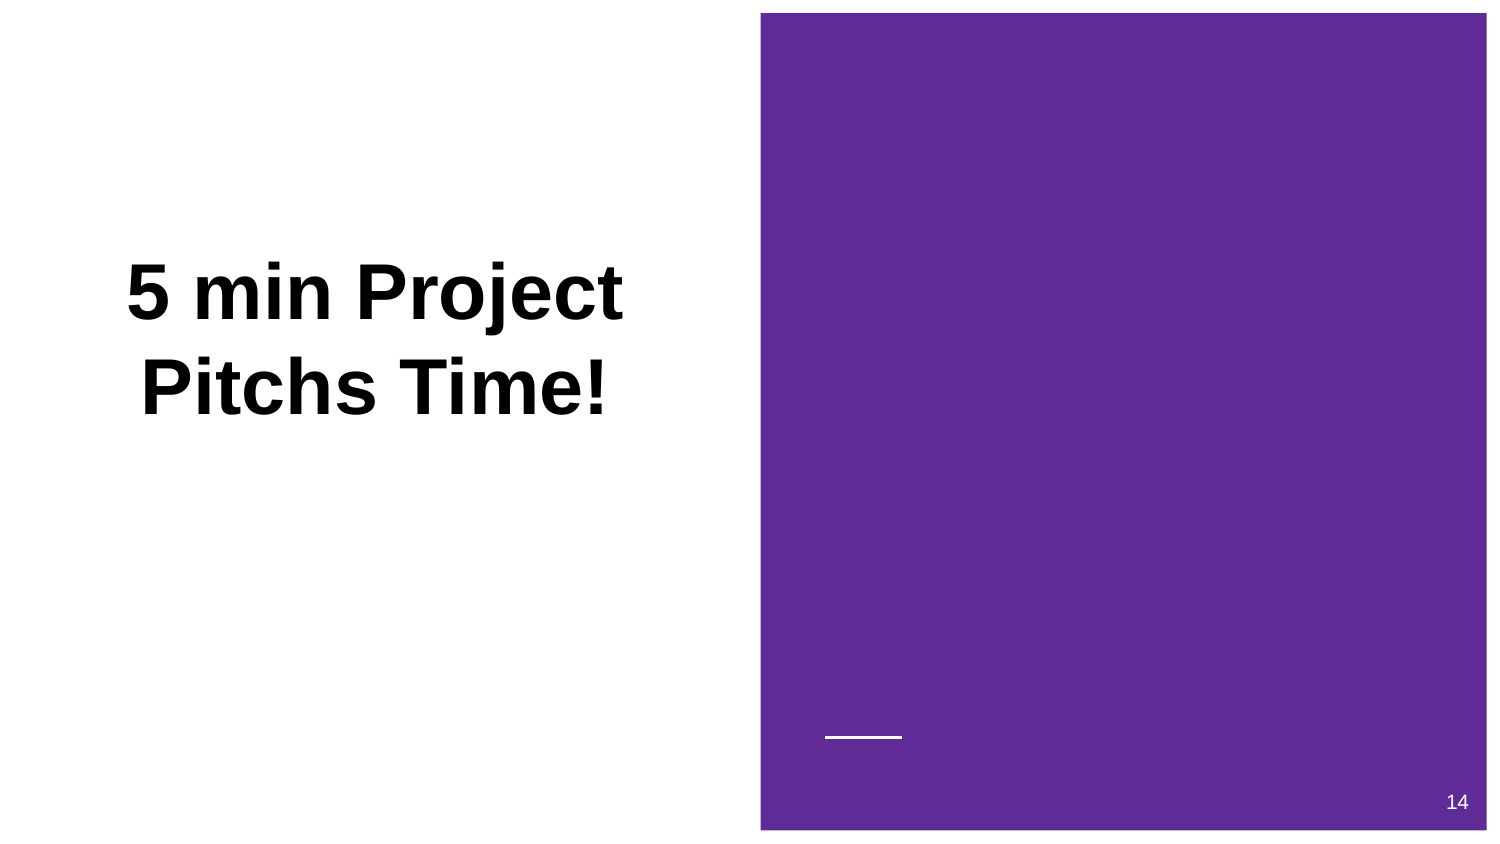

# 5 min Project Pitchs Time!
14